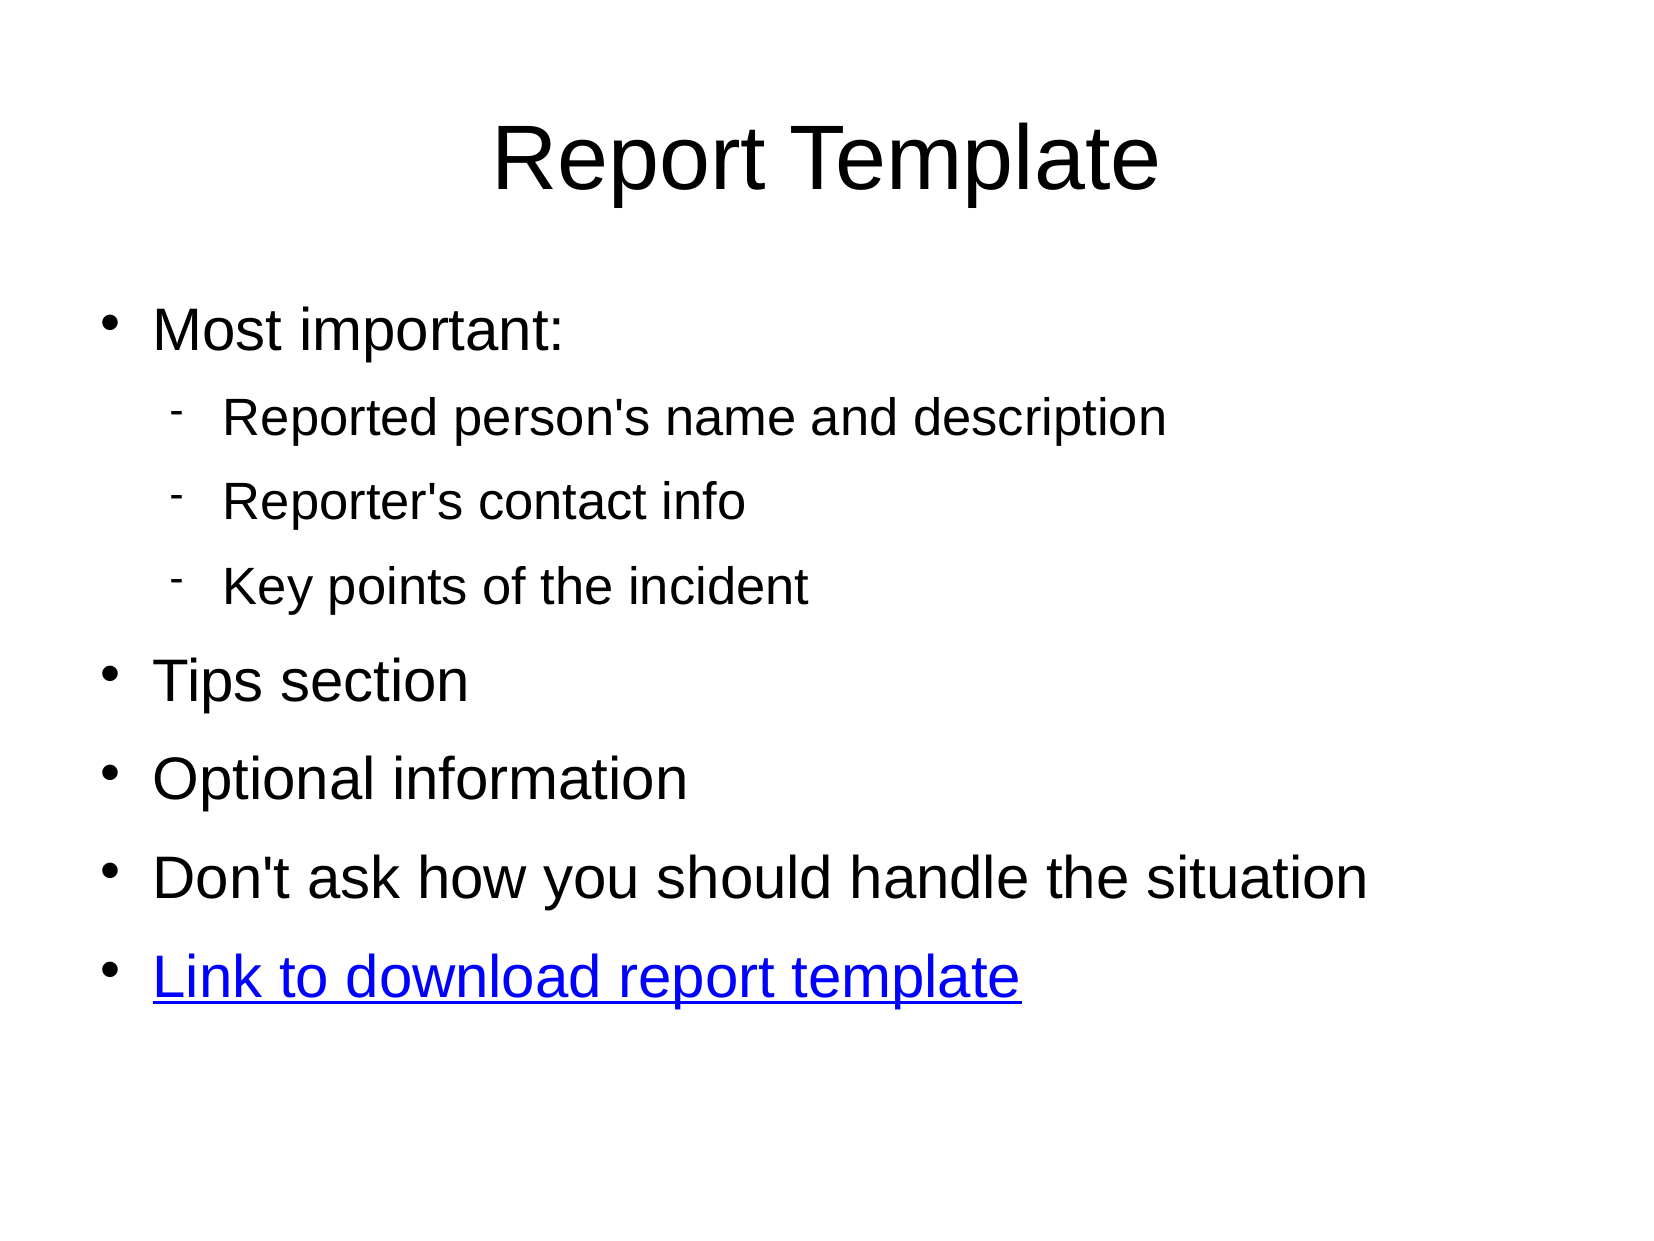

Report Template
Most important:
Reported person's name and description
Reporter's contact info
Key points of the incident
Tips section
Optional information
Don't ask how you should handle the situation
Link to download report template